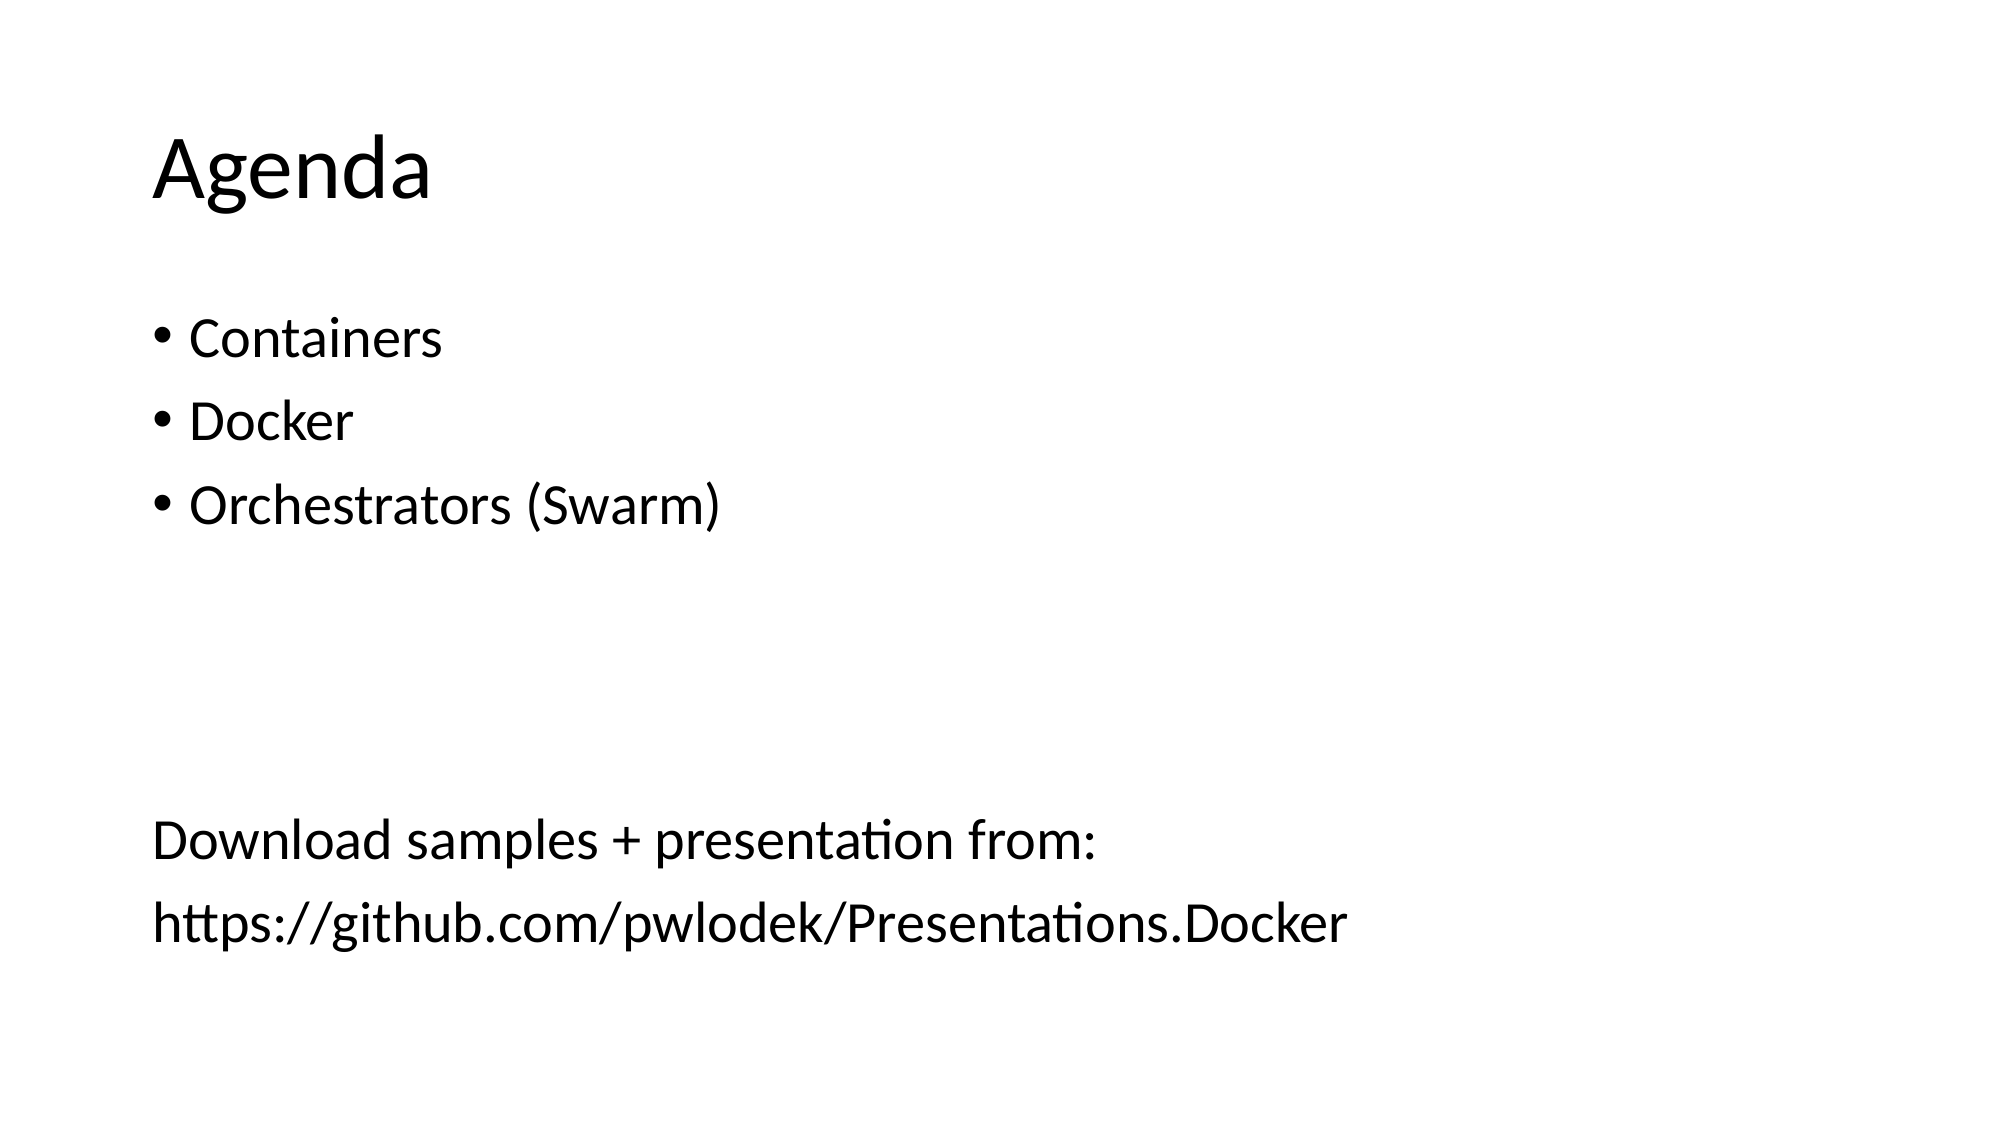

# Agenda
Containers
Docker
Orchestrators (Swarm)

Download samples + presentation from:
https://github.com/pwlodek/Presentations.Docker